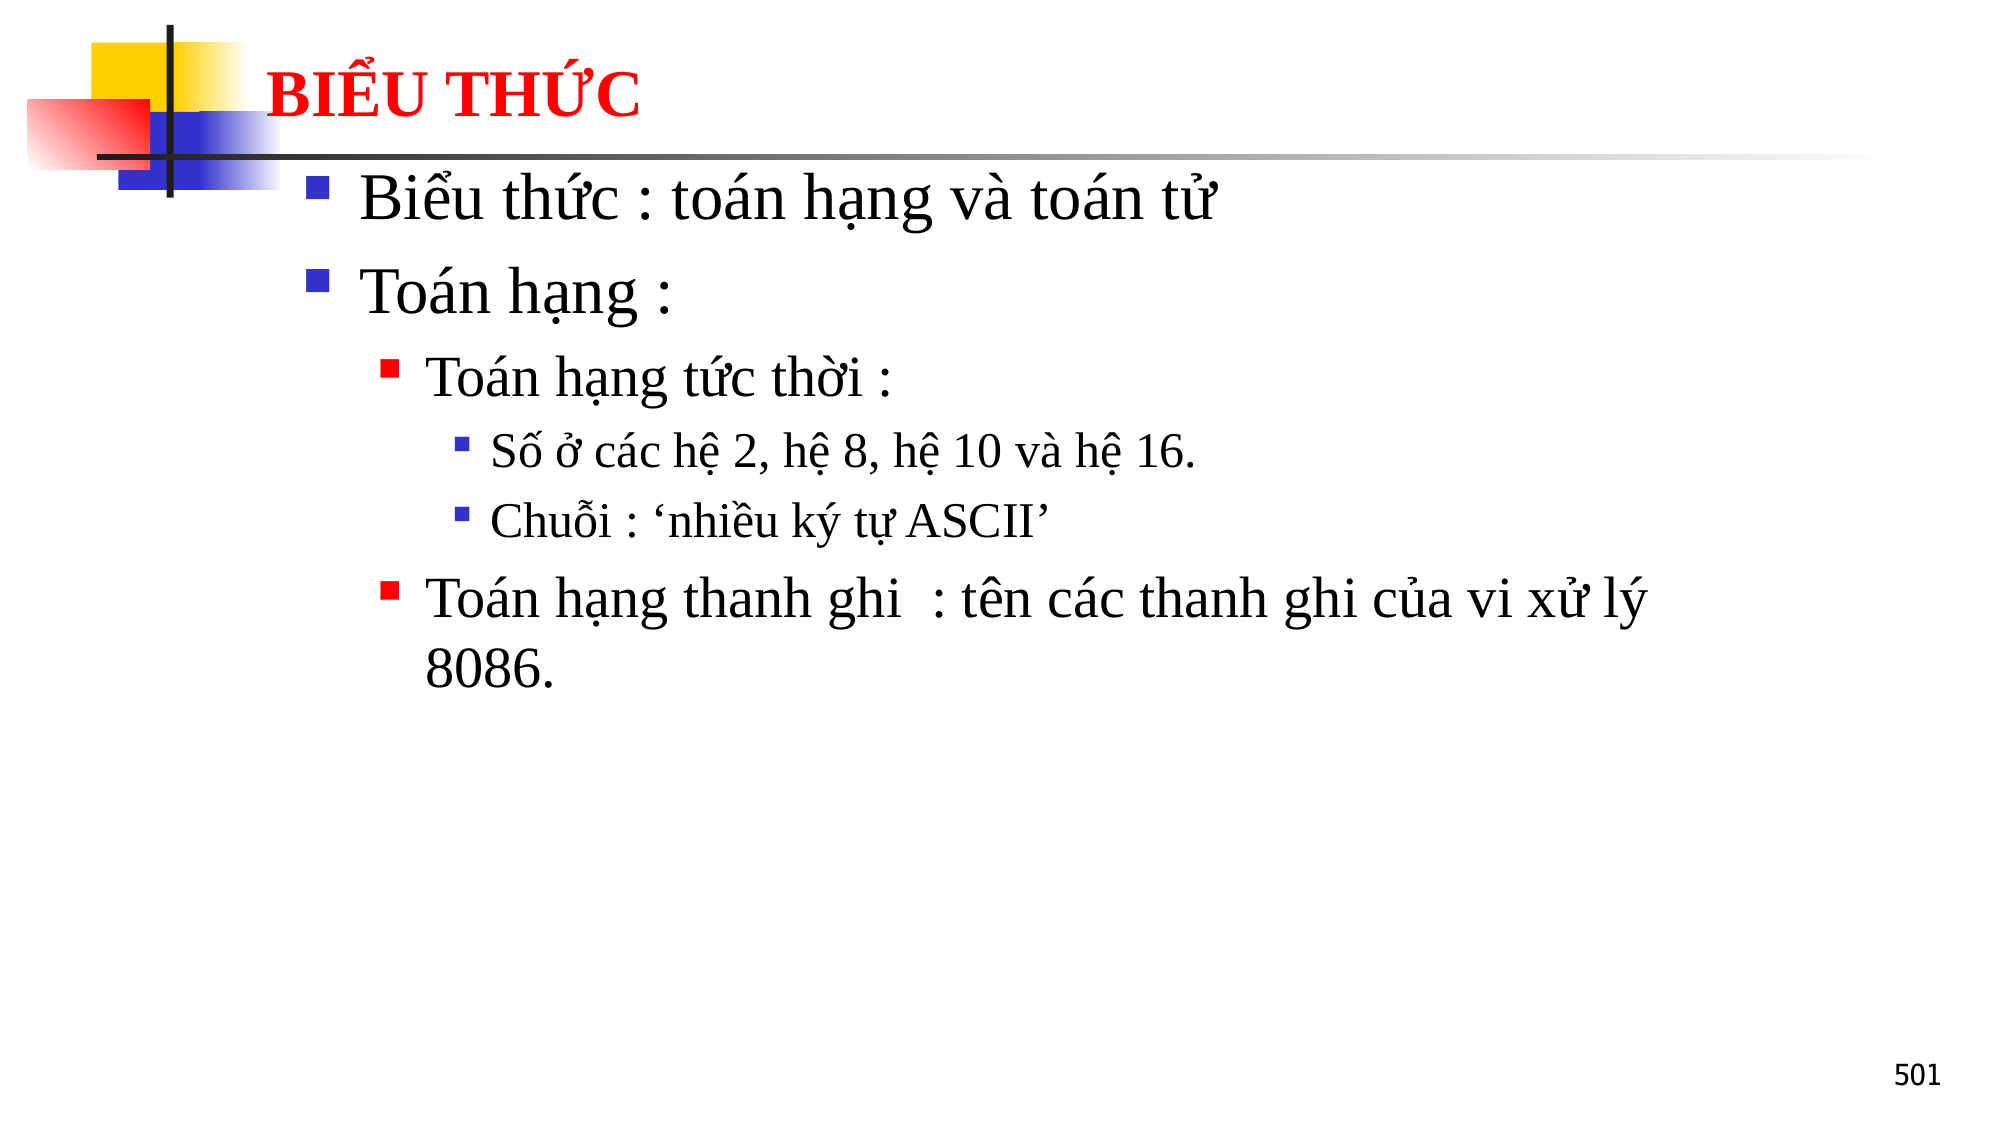

# BIỂU THỨC
Biểu thức : toán hạng và toán tử
Toán hạng :
Toán hạng tức thời :
Số ở các hệ 2, hệ 8, hệ 10 và hệ 16.
Chuỗi : ‘nhiều ký tự ASCII’
Toán hạng thanh ghi  : tên các thanh ghi của vi xử lý 8086.

501